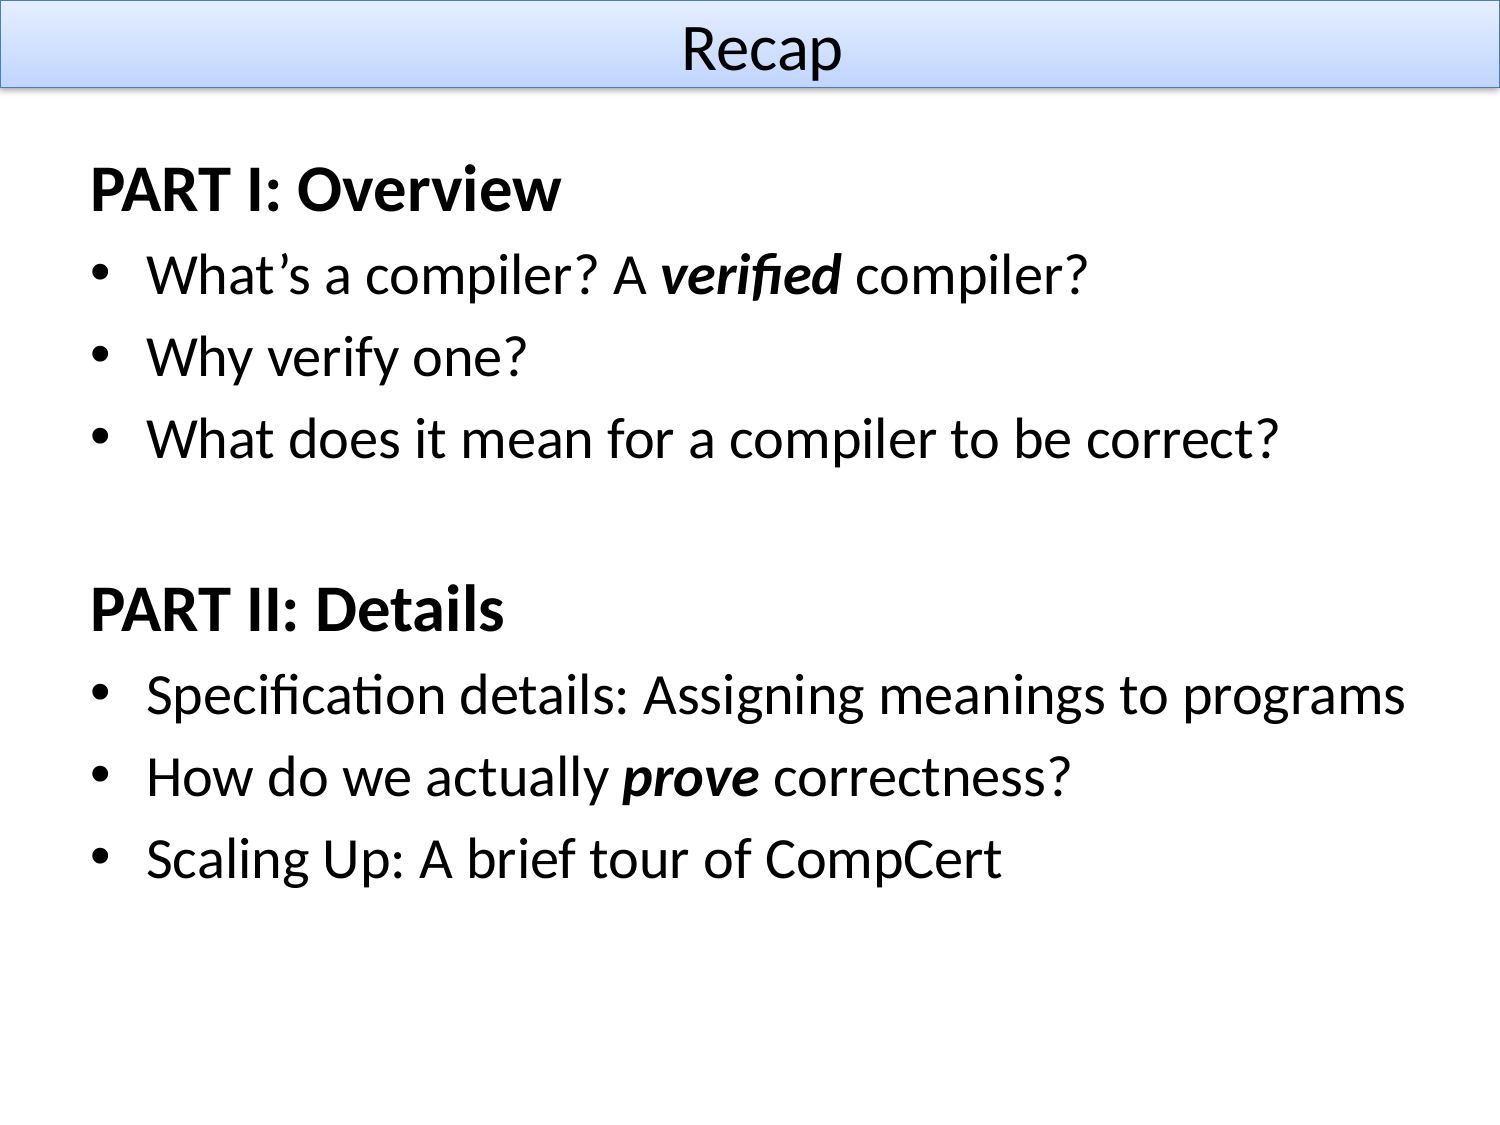

# Recap
PART I: Overview
What’s a compiler? A verified compiler?
Why verify one?
What does it mean for a compiler to be correct?

PART II: Details
Specification details: Assigning meanings to programs
How do we actually prove correctness?
Scaling Up: A brief tour of CompCert